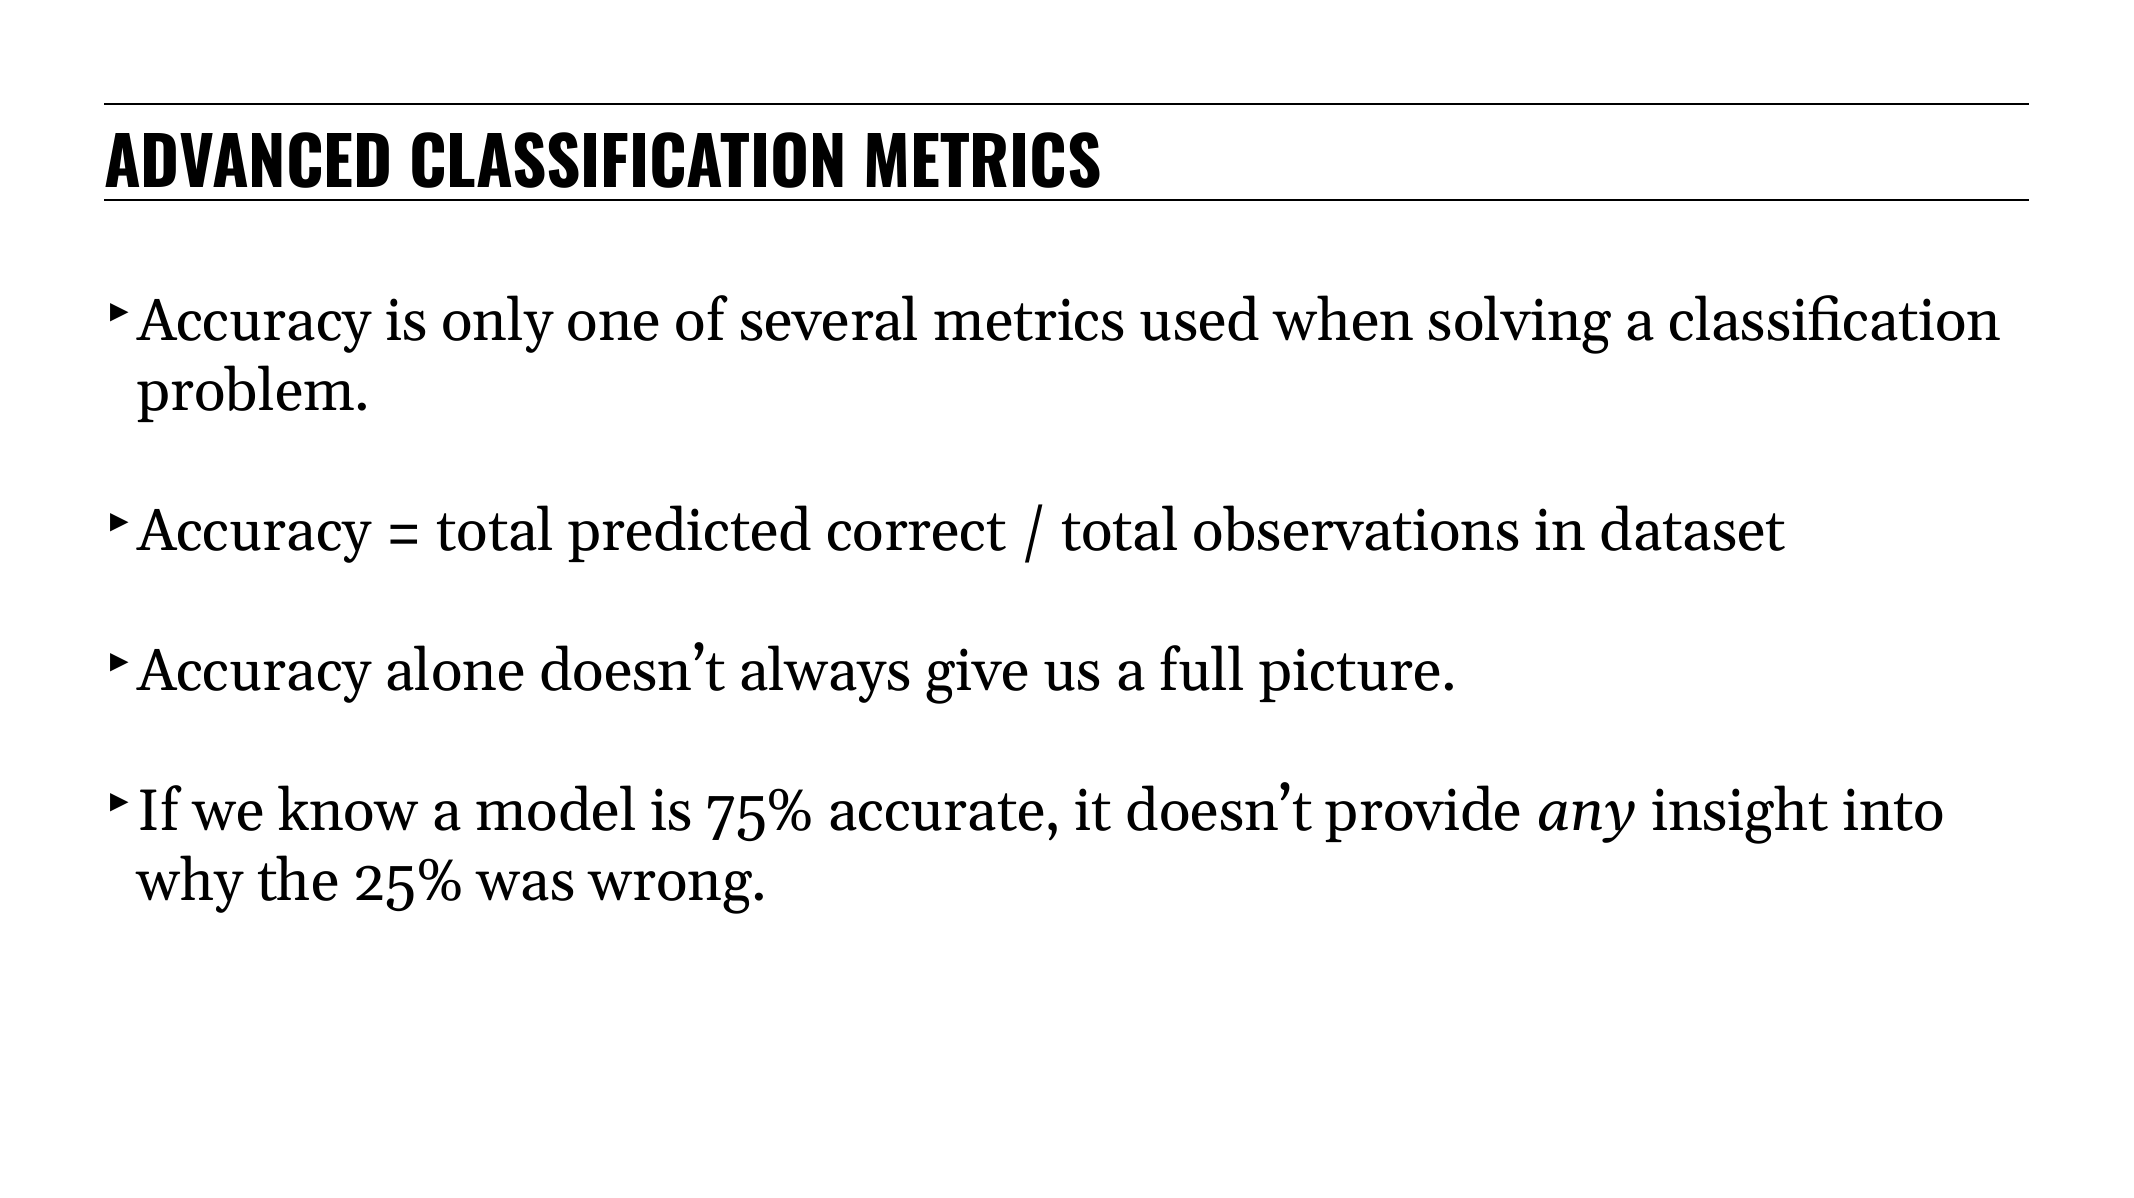

ADVANCED CLASSIFICATION METRICS

Accuracy is only one of several metrics used when solving a classification problem.

Accuracy = total predicted correct / total observations in dataset

Accuracy alone doesn’t always give us a full picture.

If we know a model is 75% accurate, it doesn’t provide any insight into why the 25% was wrong.